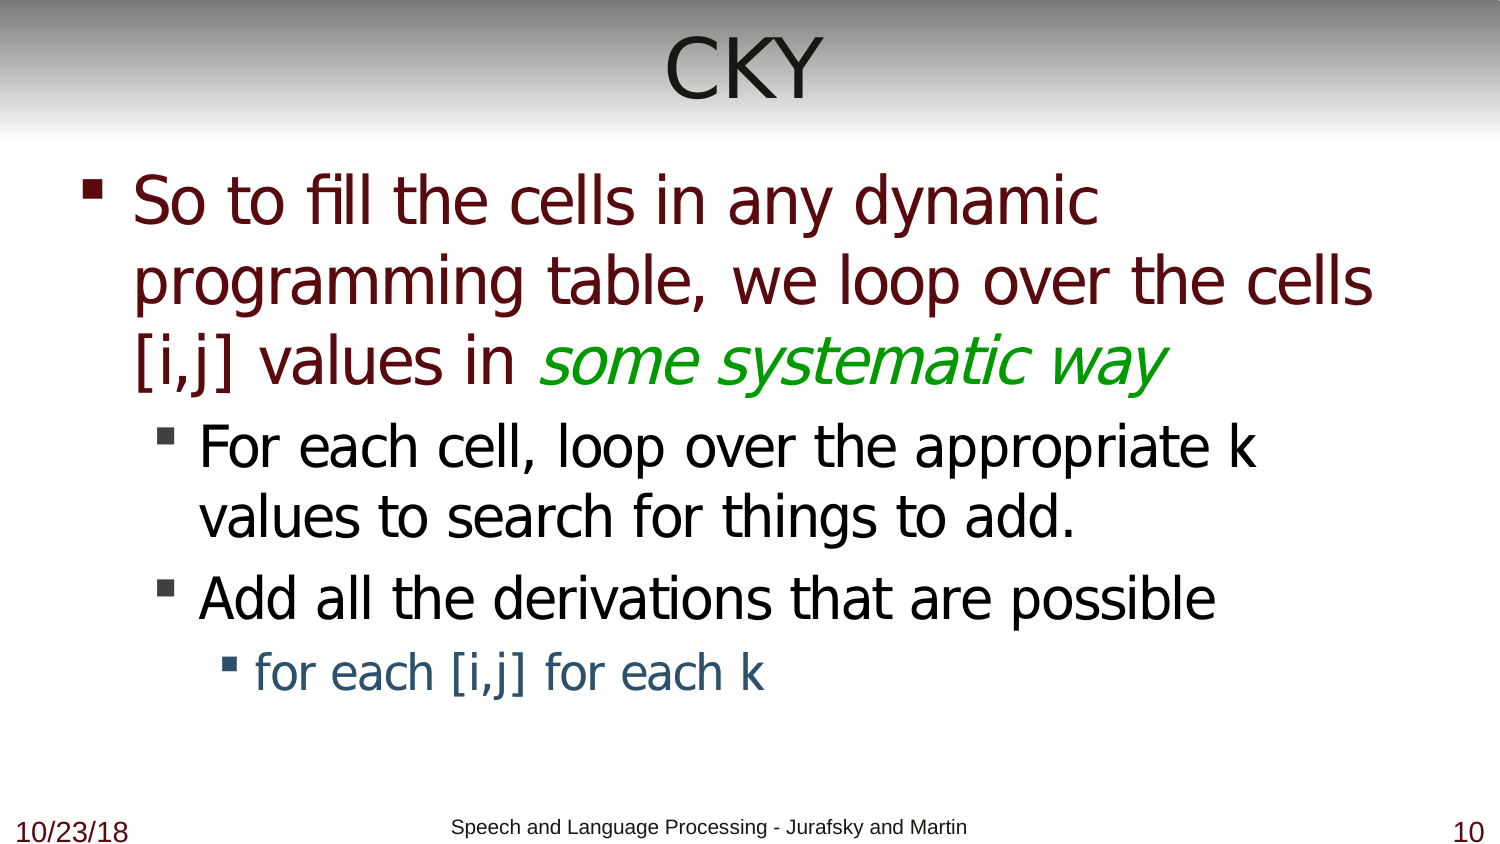

# CKY
So to fill the cells in any dynamic programming table, we loop over the cells [i,j] values in some systematic way
For each cell, loop over the appropriate k values to search for things to add.
Add all the derivations that are possible
for each [i,j] for each k
10/23/18
                                         Speech and Language Processing - Jurafsky and Martin
10